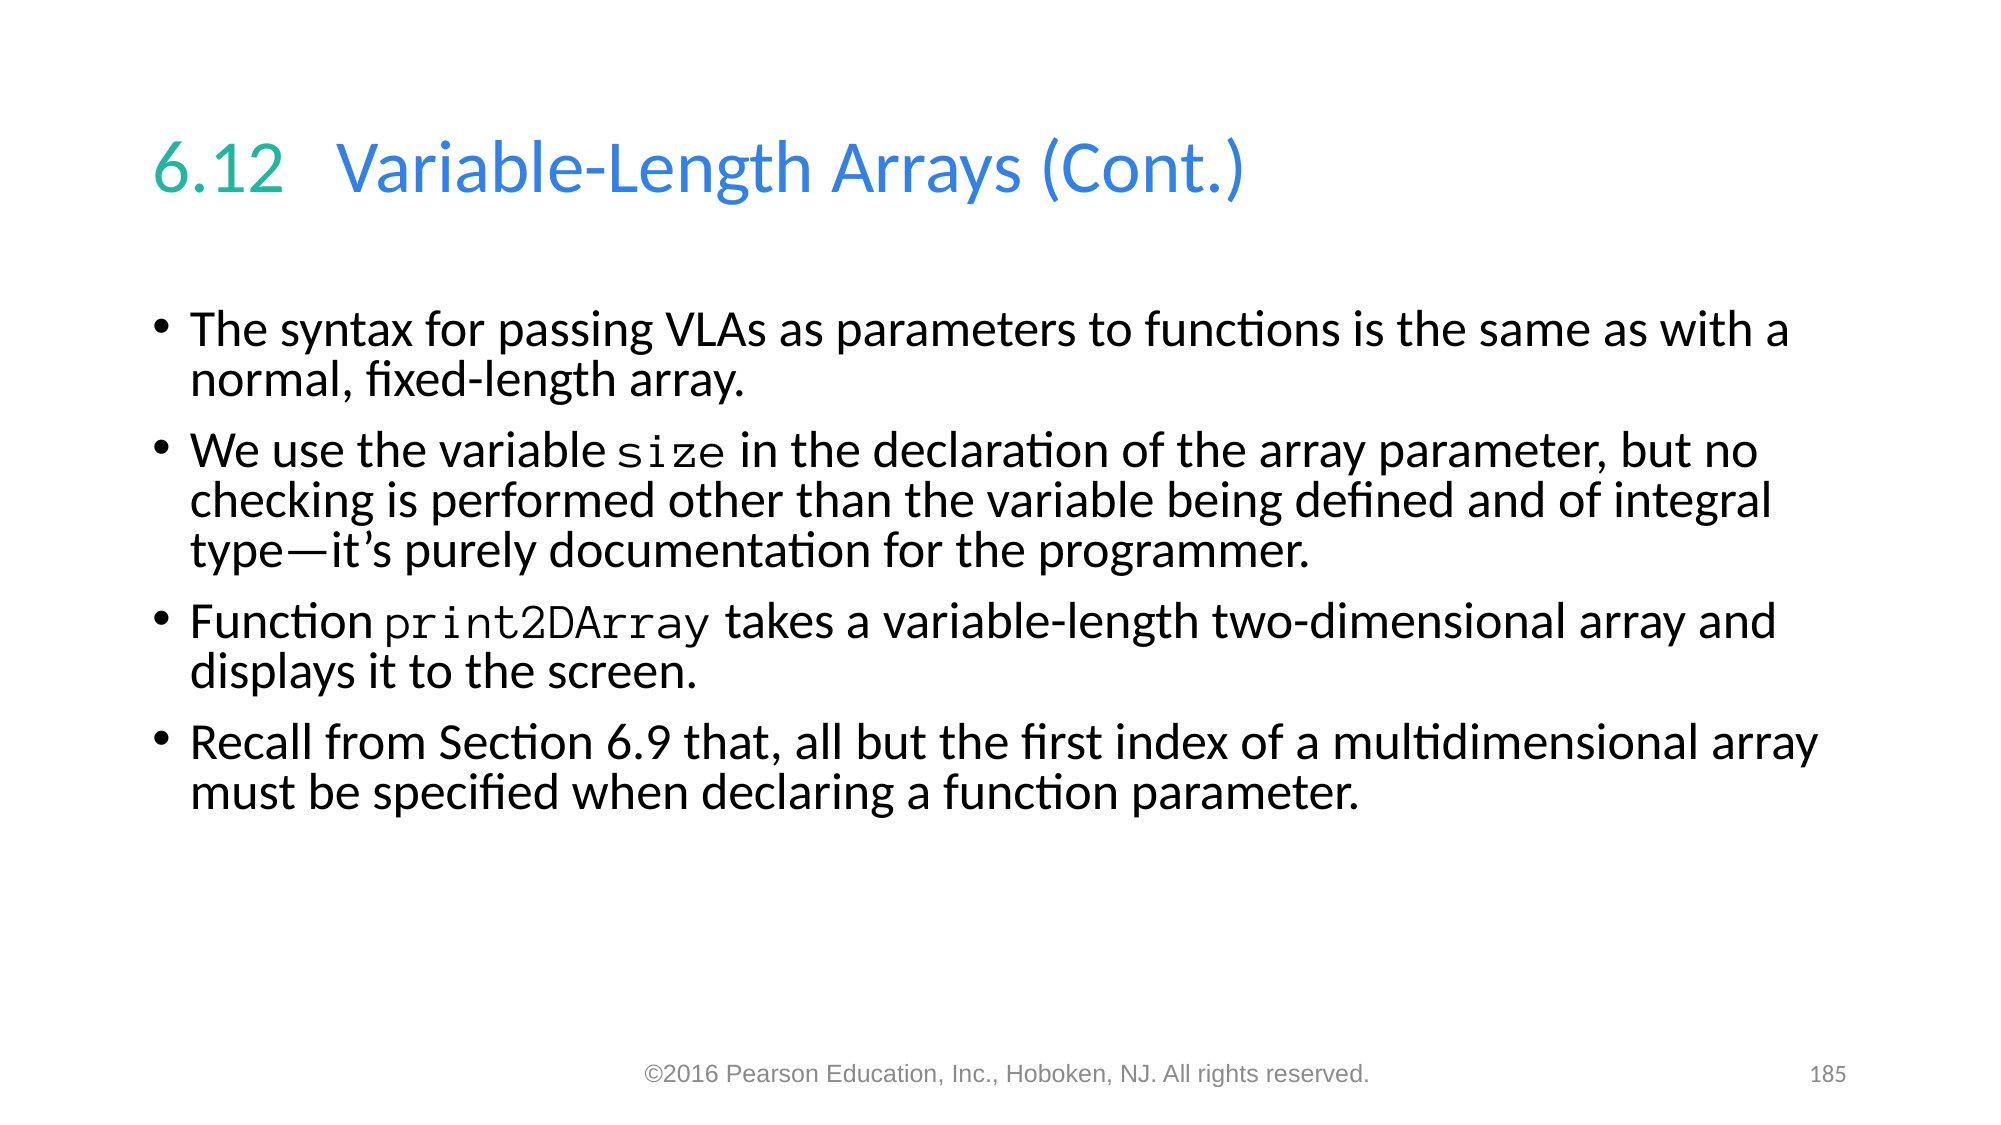

# 6.12   Variable-Length Arrays (Cont.)
The syntax for passing VLAs as parameters to functions is the same as with a normal, fixed-length array.
We use the variable size in the declaration of the array parameter, but no checking is performed other than the variable being defined and of integral type—it’s purely documentation for the programmer.
Function print2DArray takes a variable-length two-dimensional array and displays it to the screen.
Recall from Section 6.9 that, all but the first index of a multidimensional array must be specified when declaring a function parameter.
185
©2016 Pearson Education, Inc., Hoboken, NJ. All rights reserved.